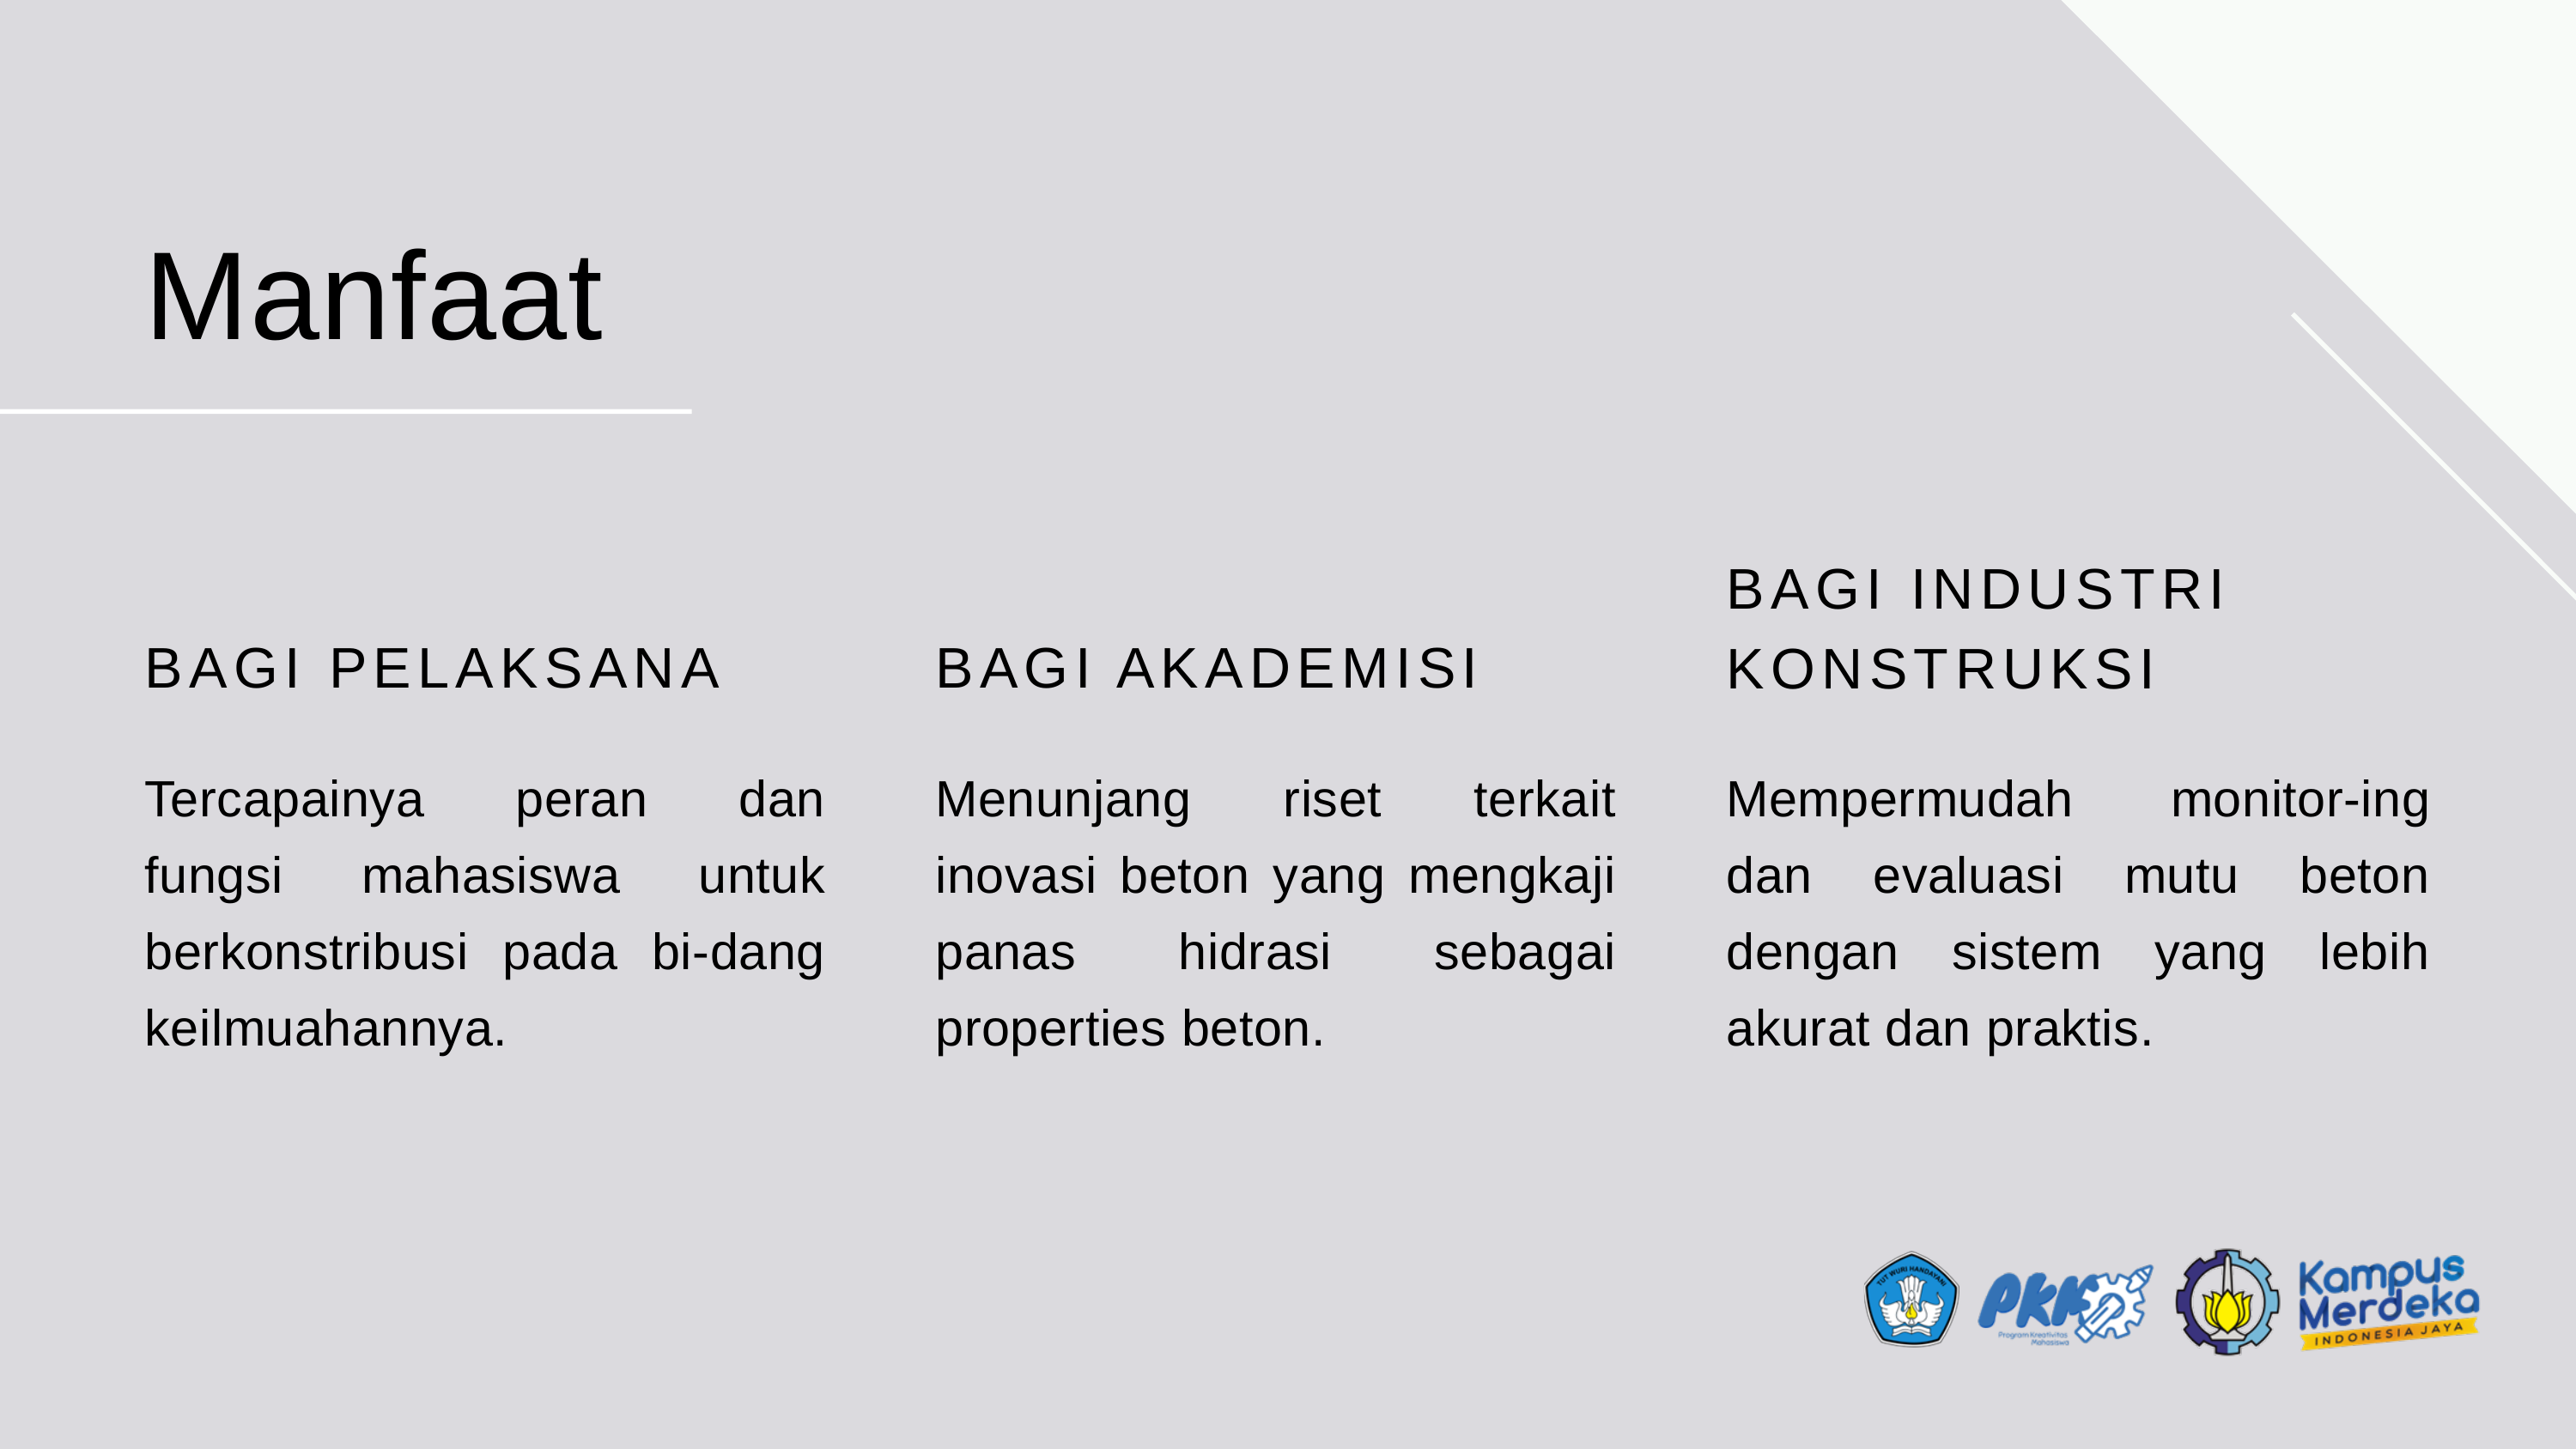

Manfaat

BAGI INDUSTRI KONSTRUKSI
Mempermudah monitor-ing dan evaluasi mutu beton dengan sistem yang lebih akurat dan praktis.

BAGI PELAKSANA
Tercapainya peran dan fungsi mahasiswa untuk berkonstribusi pada bi-dang keilmuahannya.
BAGI AKADEMISI
Menunjang riset terkait inovasi beton yang mengkaji panas hidrasi sebagai properties beton.